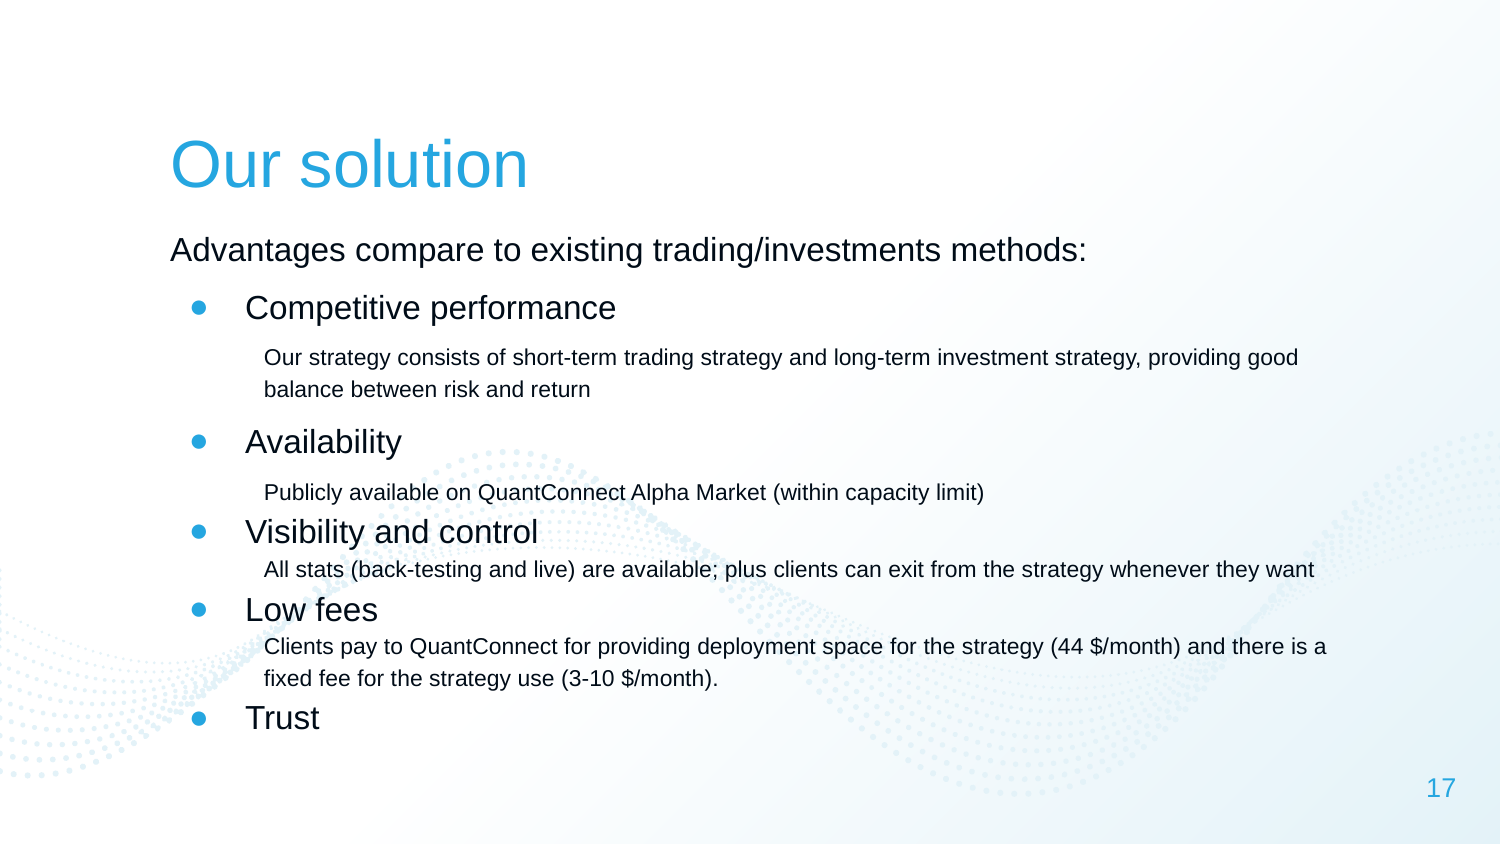

# Our solution
Advantages compare to existing trading/investments methods:
Competitive performance
Our strategy consists of short-term trading strategy and long-term investment strategy, providing good balance between risk and return
Availability
Publicly available on QuantConnect Alpha Market (within capacity limit)
Visibility and control
All stats (back-testing and live) are available; plus clients can exit from the strategy whenever they want
Low fees
Clients pay to QuantConnect for providing deployment space for the strategy (44 $/month) and there is a fixed fee for the strategy use (3-10 $/month).
Trust

17